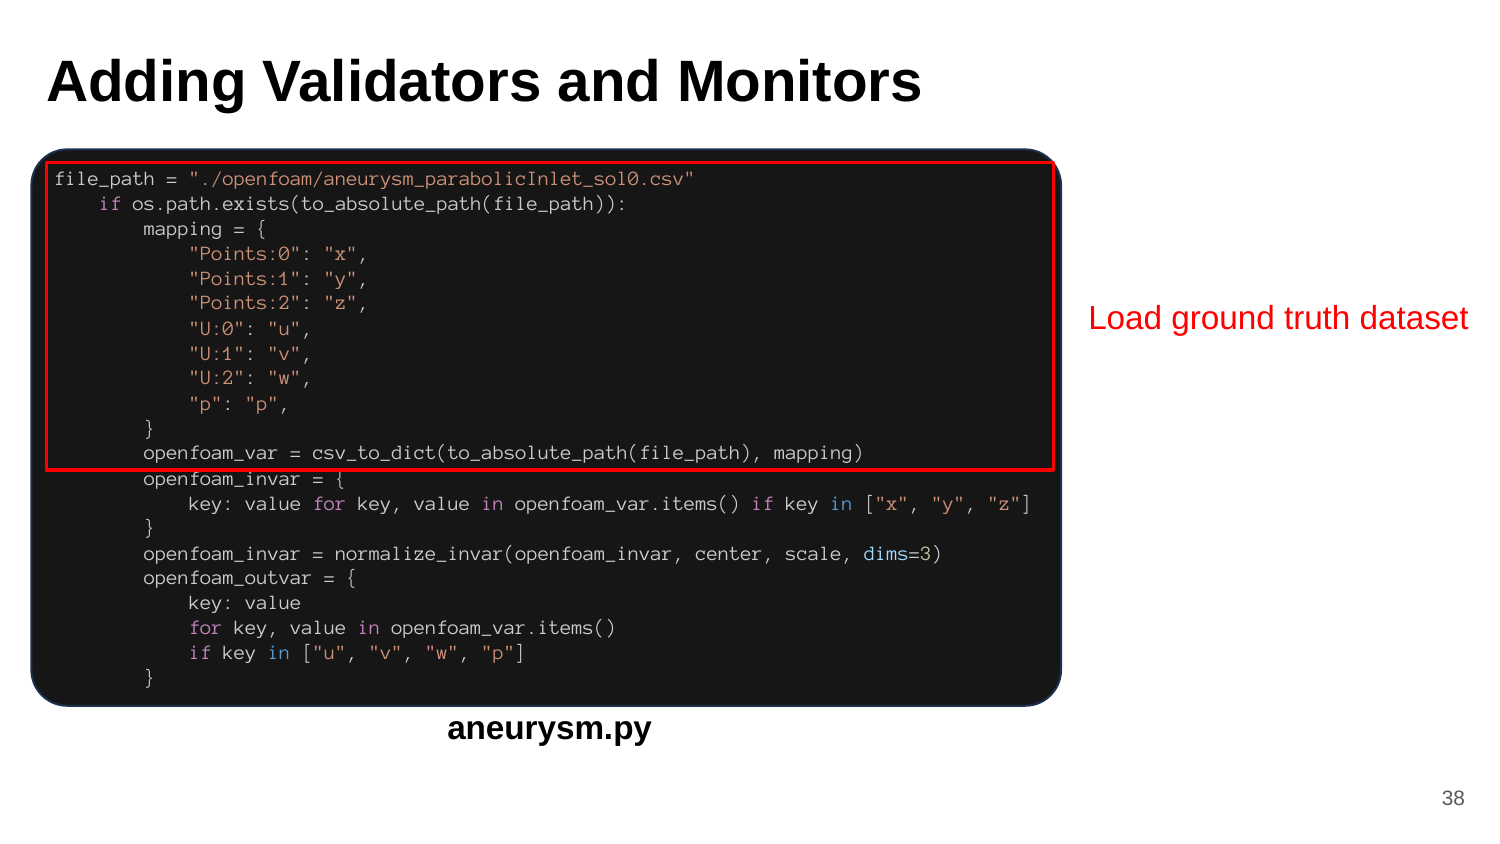

# Adding Validators and Monitors

file_path = "./openfoam/aneurysm_parabolicInlet_sol0.csv"
    if os.path.exists(to_absolute_path(file_path)):
        mapping = {
            "Points:0": "x",
            "Points:1": "y",
            "Points:2": "z",
            "U:0": "u",
            "U:1": "v",
            "U:2": "w",
            "p": "p",
        }
        openfoam_var = csv_to_dict(to_absolute_path(file_path), mapping)
        openfoam_invar = {
            key: value for key, value in openfoam_var.items() if key in ["x", "y", "z"]
        }
        openfoam_invar = normalize_invar(openfoam_invar, center, scale, dims=3)
        openfoam_outvar = {
            key: value
            for key, value in openfoam_var.items()
            if key in ["u", "v", "w", "p"]
        }

Load ground truth dataset
aneurysm.py
38